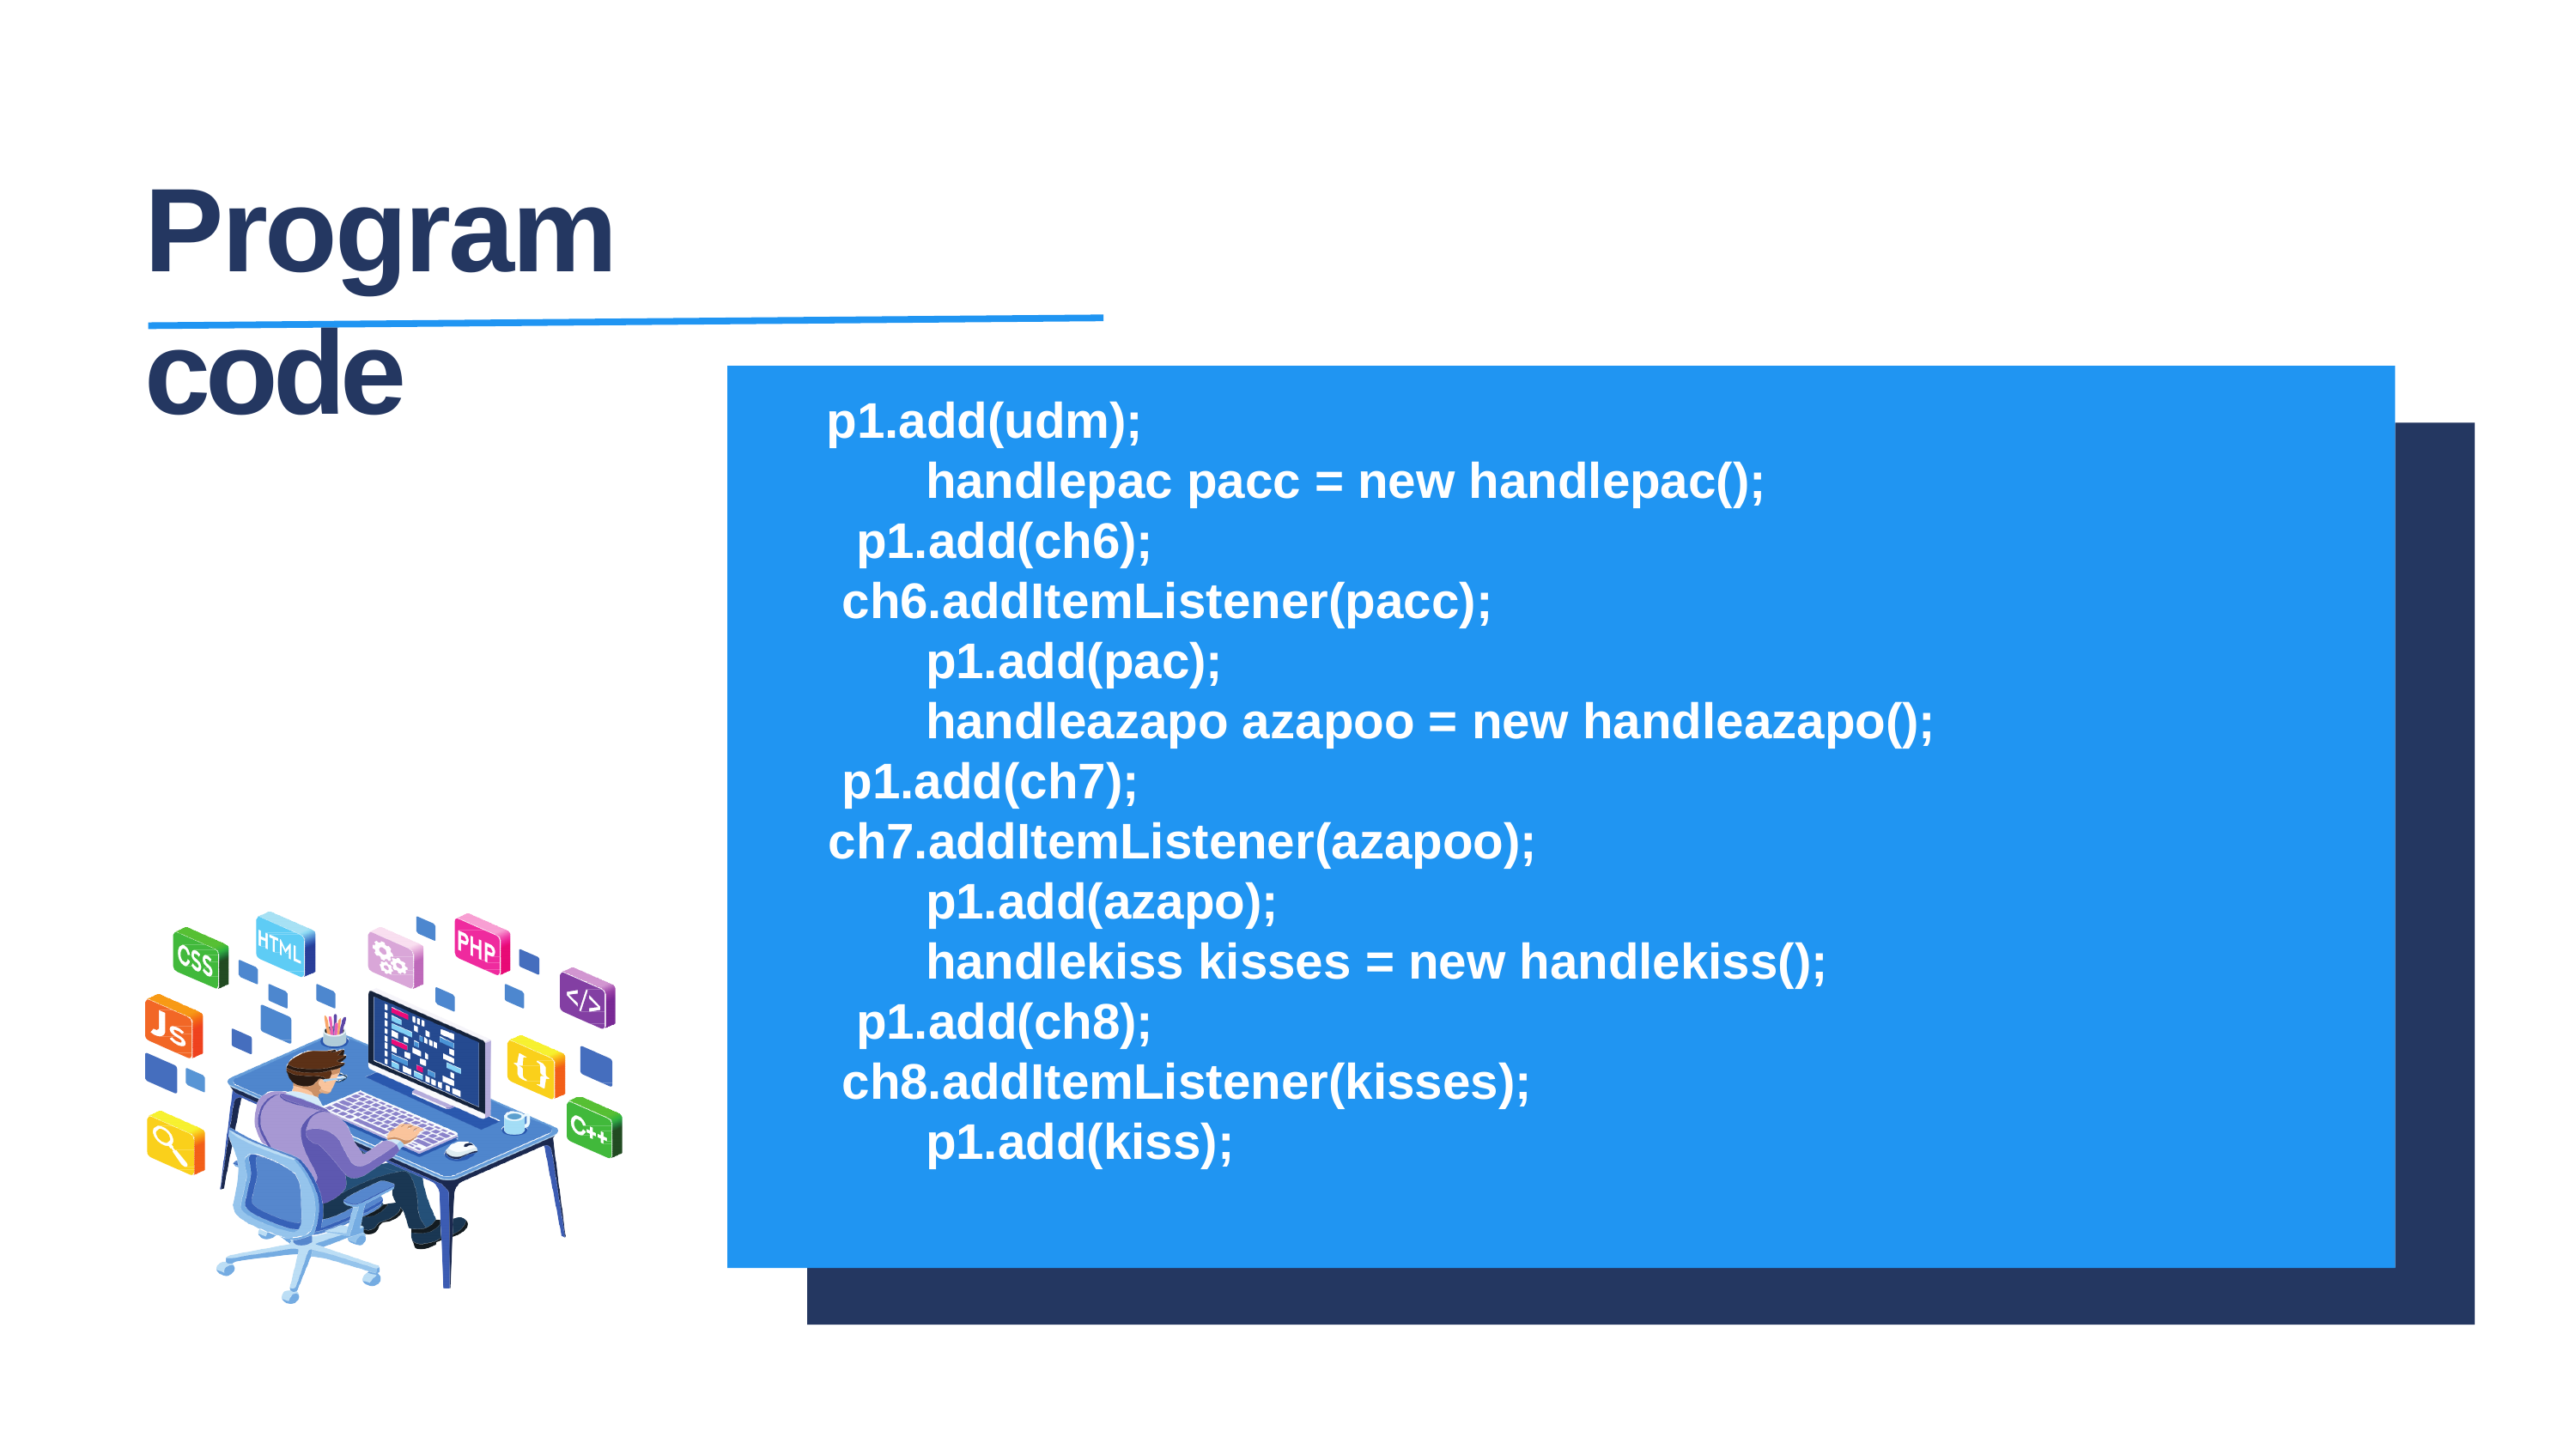

# Program code

 p1.add(udm);
        handlepac pacc = new handlepac();
   p1.add(ch6);
  ch6.addItemListener(pacc);
        p1.add(pac);
        handleazapo azapoo = new handleazapo();
  p1.add(ch7);
 ch7.addItemListener(azapoo);
        p1.add(azapo);
        handlekiss kisses = new handlekiss();
   p1.add(ch8);
  ch8.addItemListener(kisses);
        p1.add(kiss);